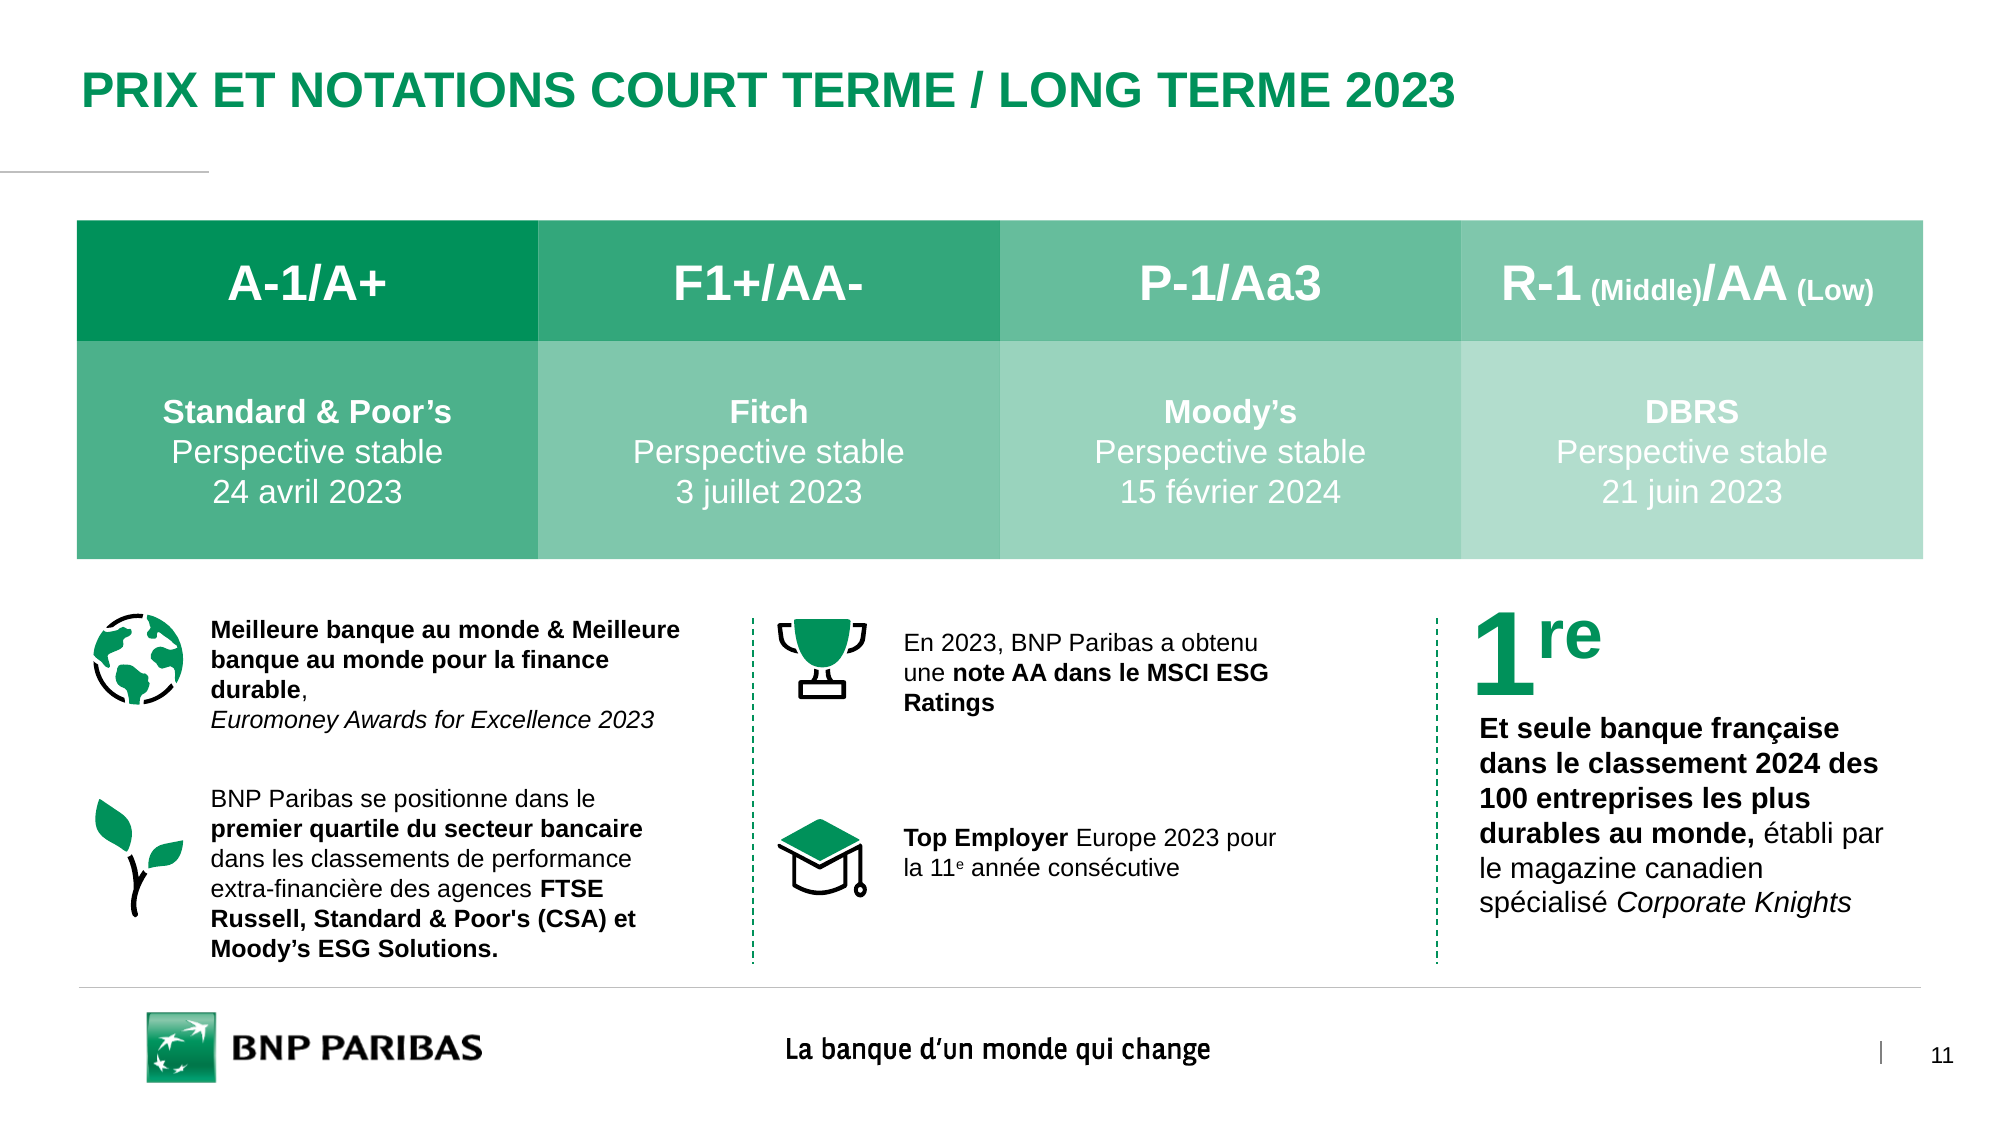

Slide11
~13 KB / 6,615 KB
PRIX ET NOTATIONS COURT TERME / LONG TERME 2023
A-1/A+
F1+/AA-
P-1/Aa3
R-1 (Middle)/AA (Low)
Standard & Poor’s
Perspective stable
24 avril 2023
Fitch
Perspective stable
3 juillet 2023
Moody’s
Perspective stable
15 février 2024
DBRS
Perspective stable
21 juin 2023
1re

Meilleure banque au monde & Meilleure banque au monde pour la finance durable,
Euromoney Awards for Excellence 2023

En 2023, BNP Paribas a obtenu
une note AA dans le MSCI ESG Ratings
Et seule banque française dans le classement 2024 des 100 entreprises les plus durables au monde, établi par le magazine canadien spécialisé Corporate Knights
BNP Paribas se positionne dans le premier quartile du secteur bancaire dans les classements de performance extra-financière des agences FTSE Russell, Standard & Poor's (CSA) et Moody’s ESG Solutions.

Top Employer Europe 2023 pour
la 11e année consécutive